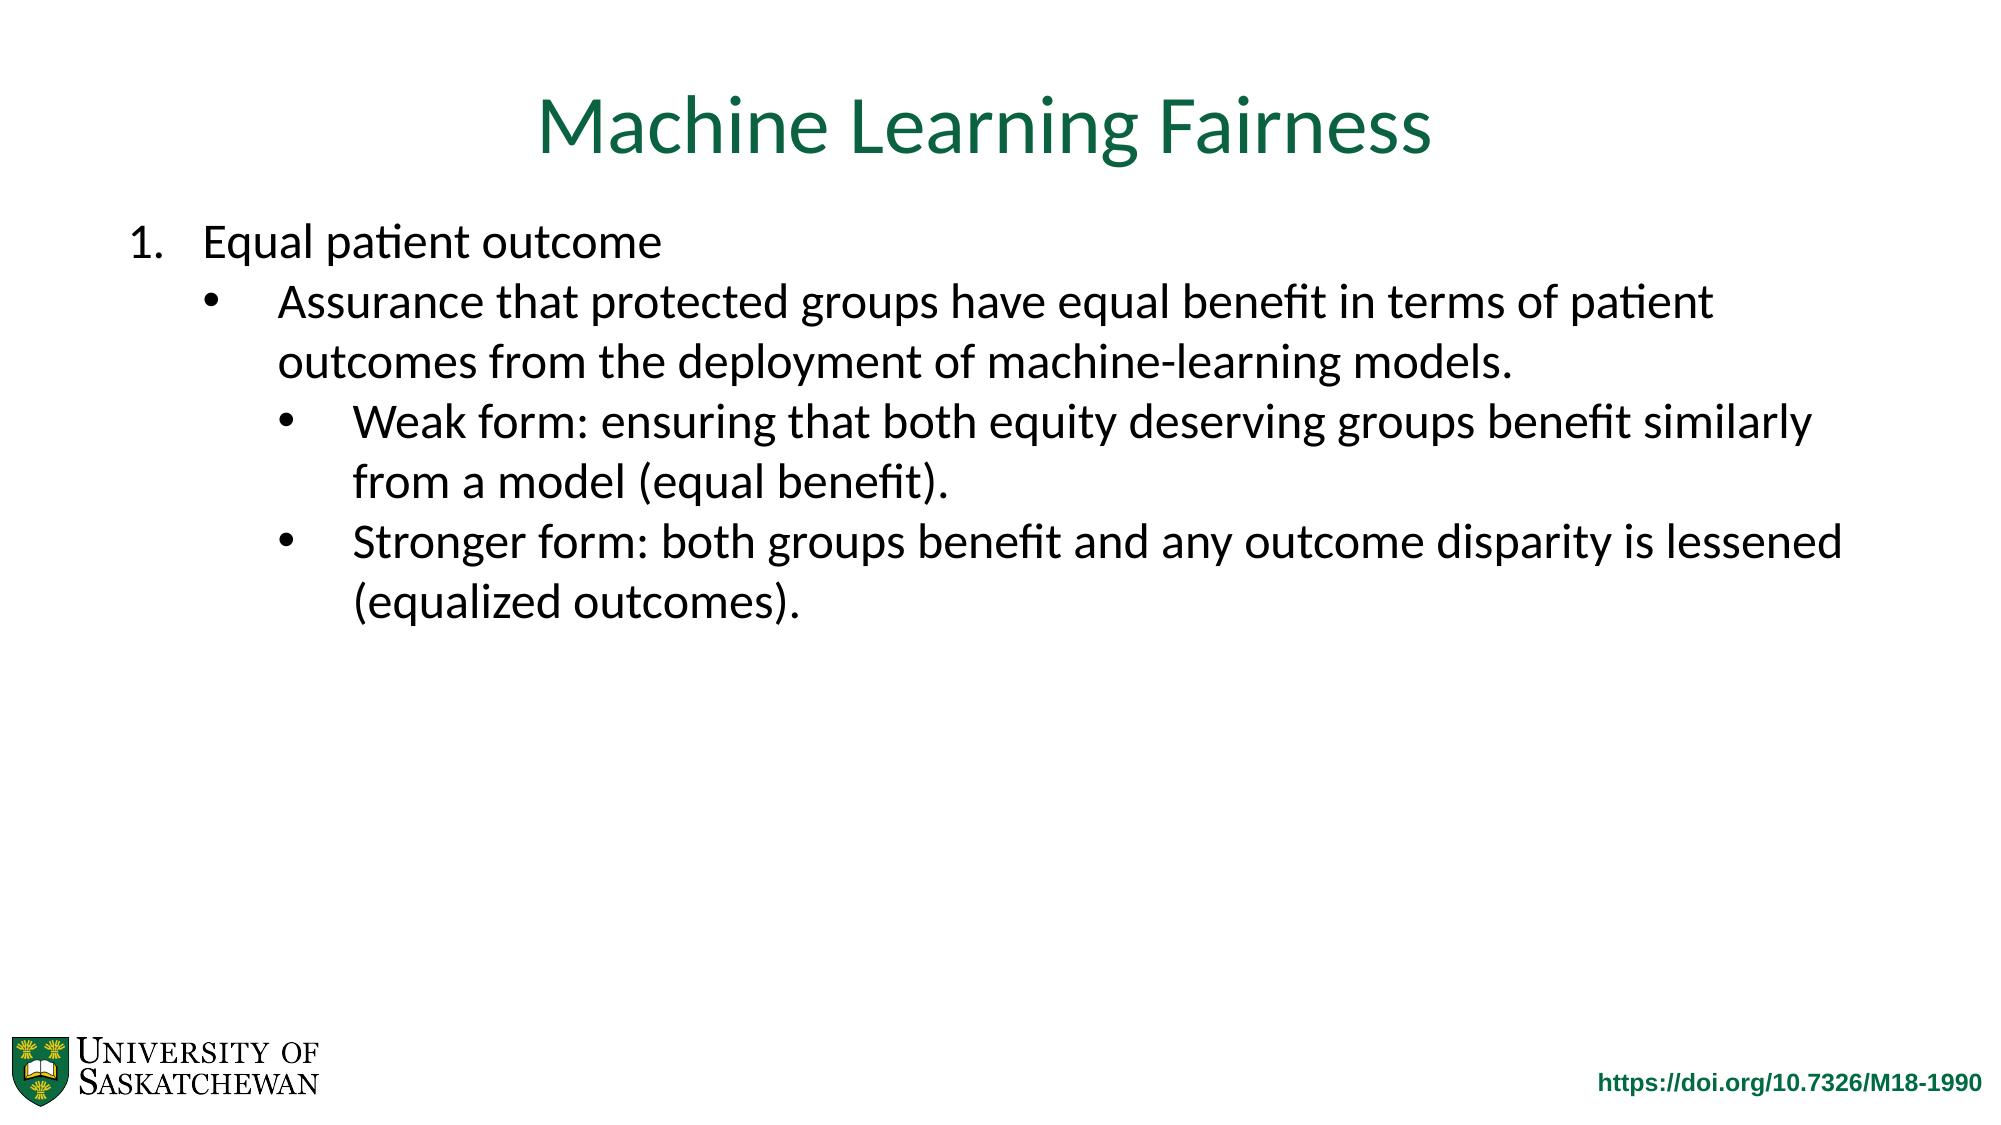

Machine Learning Fairness
Equal patient outcome
Assurance that protected groups have equal benefit in terms of patient outcomes from the deployment of machine-learning models.
Weak form: ensuring that both equity deserving groups benefit similarly from a model (equal benefit).
Stronger form: both groups benefit and any outcome disparity is lessened (equalized outcomes).

https://doi.org/10.7326/M18-1990